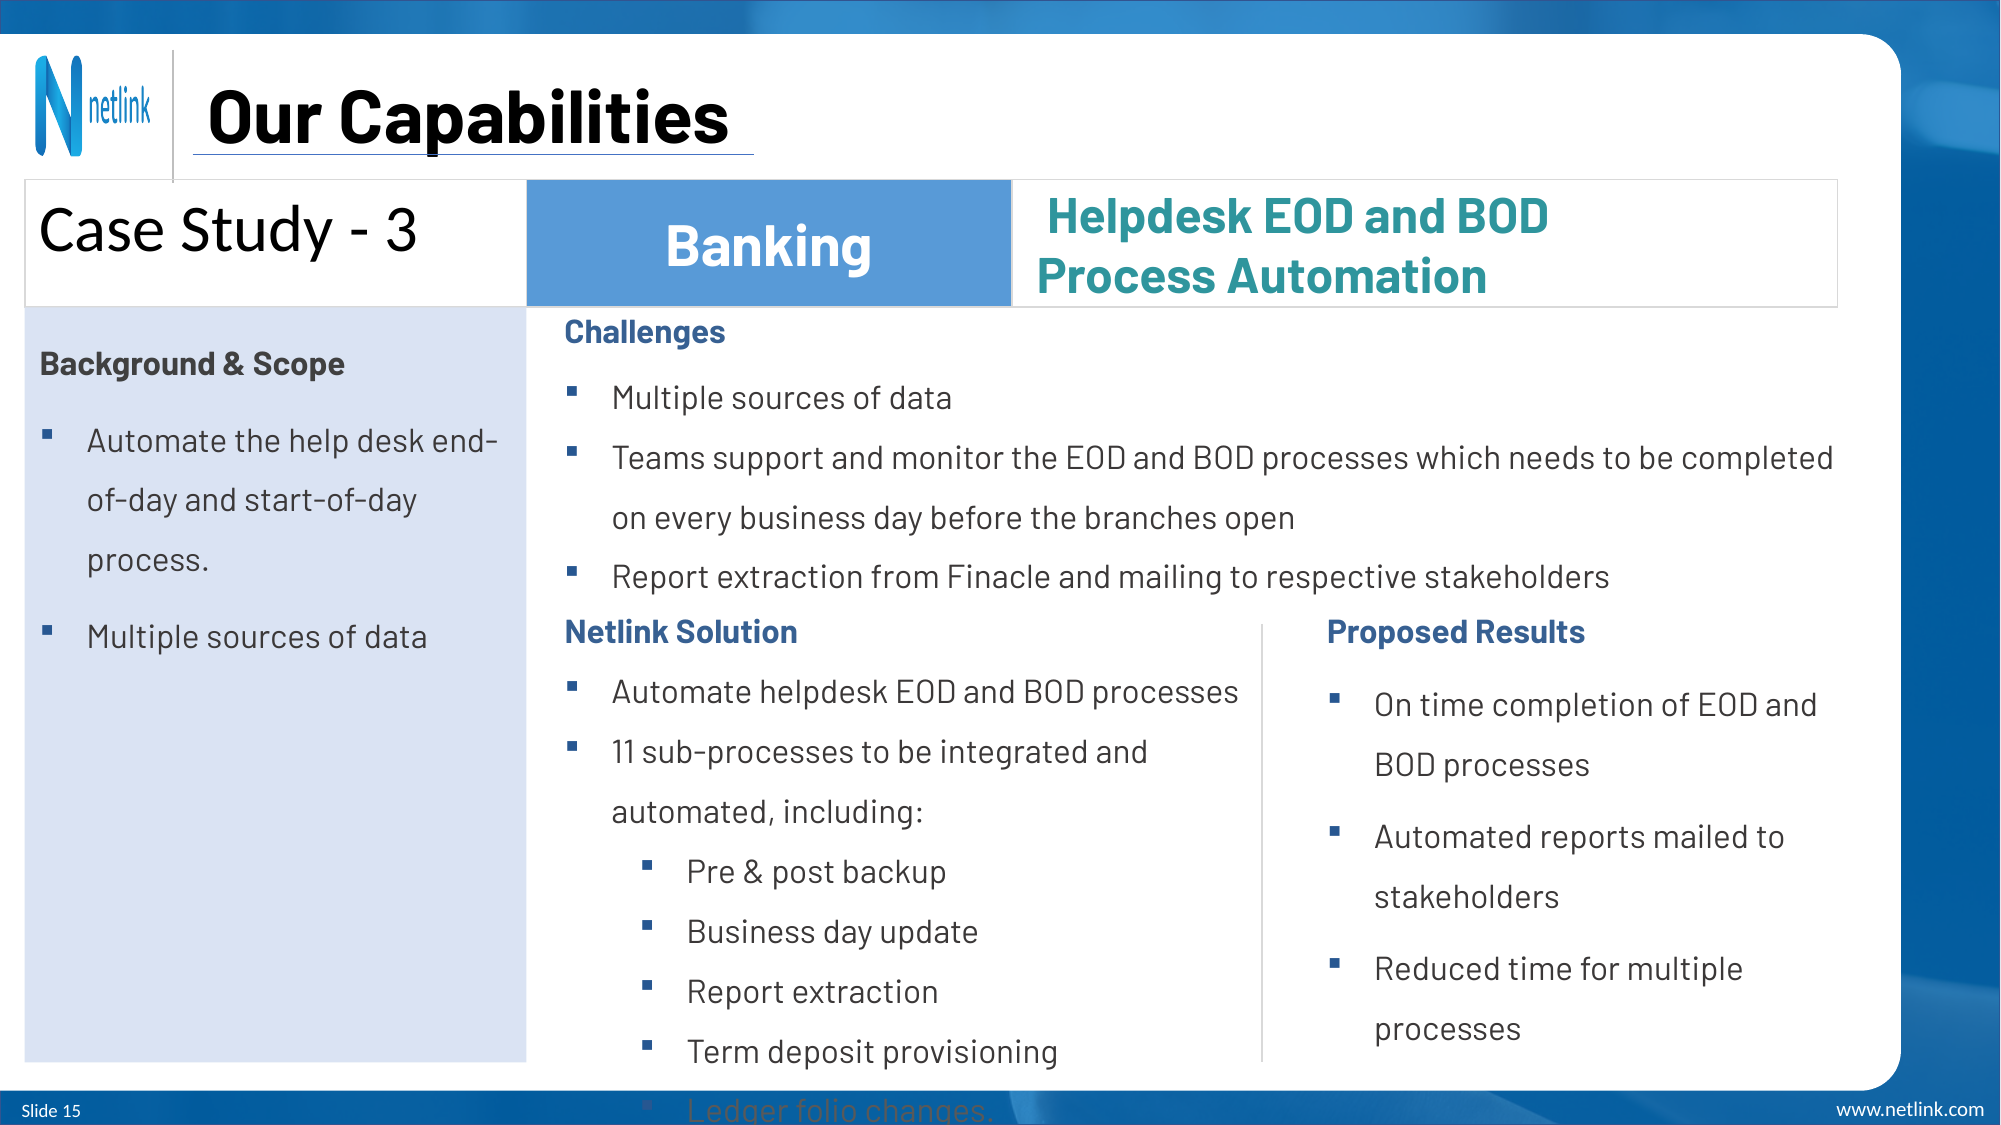

Our Capabilities

Banking
  Helpdesk EOD and BOD
 Process Automation
Case Study - 3
Background & Scope
Automate the help desk end-of-day and start-of-day process.
Multiple sources of data

Challenges
Multiple sources of data
Teams support and monitor the EOD and BOD processes which needs to be completed on every business day before the branches open
Report extraction from Finacle and mailing to respective stakeholders

Netlink Solution
Automate helpdesk EOD and BOD processes
11 sub-processes to be integrated and automated, including:
Pre & post backup
Business day update
Report extraction
Term deposit provisioning
Ledger folio changes.

Proposed Results
On time completion of EOD and BOD processes
Automated reports mailed to stakeholders
Reduced time for multiple processes